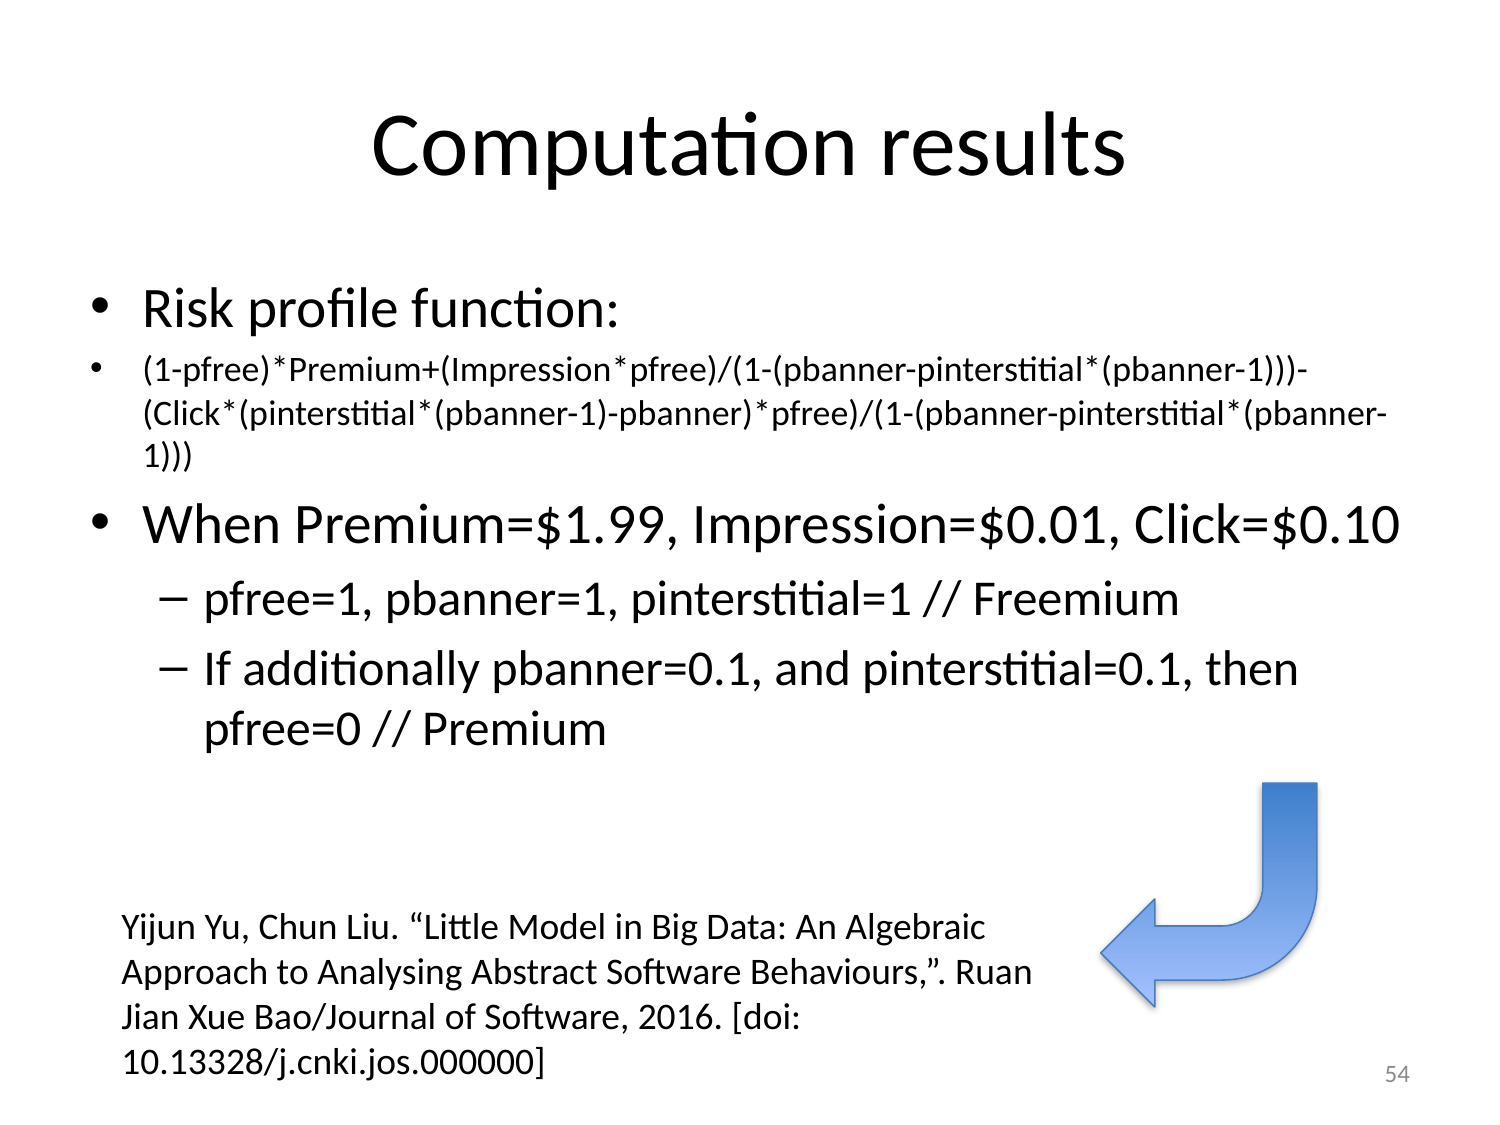

# Computation results
Risk profile function:
(1-pfree)*Premium+(Impression*pfree)/(1-(pbanner-pinterstitial*(pbanner-1)))-(Click*(pinterstitial*(pbanner-1)-pbanner)*pfree)/(1-(pbanner-pinterstitial*(pbanner-1)))
When Premium=$1.99, Impression=$0.01, Click=$0.10
pfree=1, pbanner=1, pinterstitial=1 // Freemium
If additionally pbanner=0.1, and pinterstitial=0.1, then pfree=0 // Premium

Yijun Yu, Chun Liu. “Little Model in Big Data: An Algebraic Approach to Analysing Abstract Software Behaviours,”. Ruan Jian Xue Bao/Journal of Software, 2016. [doi: 10.13328/j.cnki.jos.000000]
54